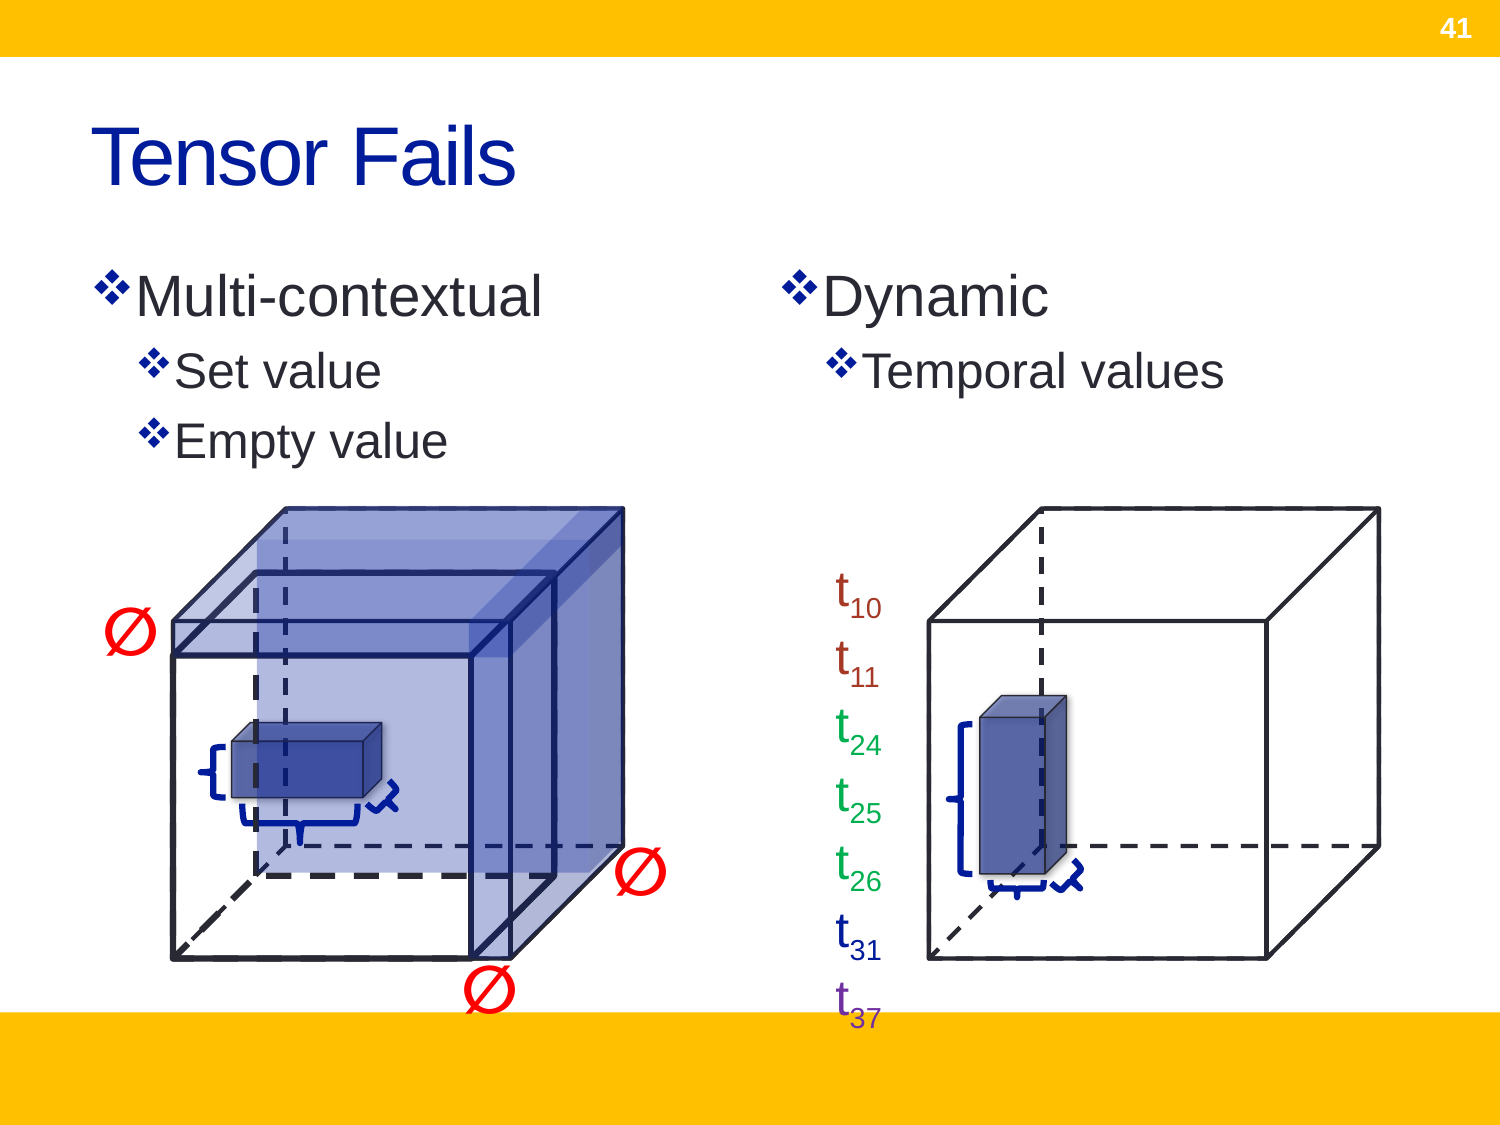

41
# Tensor Fails
Multi-contextual
Set value
Empty value
Dynamic
Temporal values

t10
t11
t24
t25
t26
t31
t37

∅

∅

∅